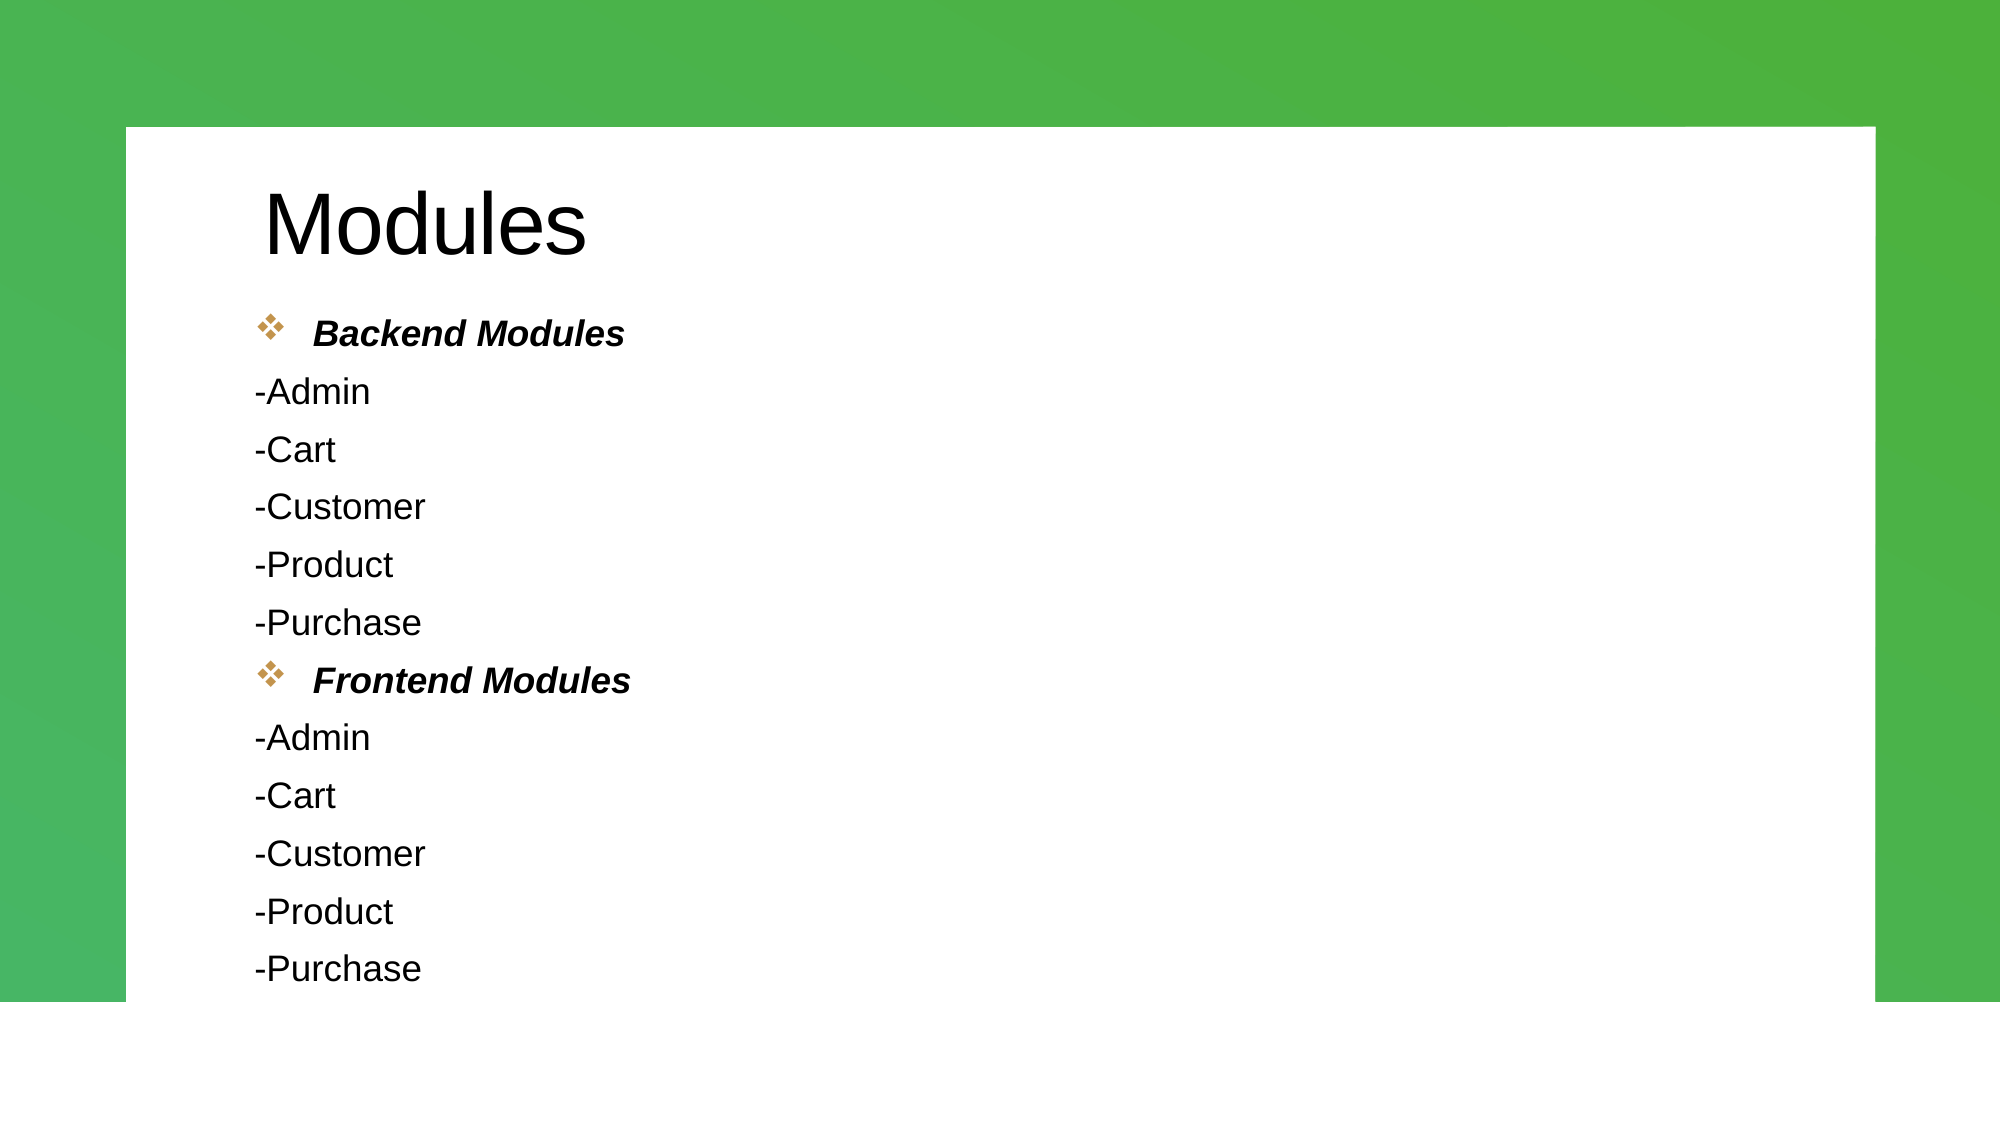

# Modules
Backend Modules
-Admin
-Cart
-Customer
-Product
-Purchase
Frontend Modules
-Admin
-Cart
-Customer
-Product
-Purchase